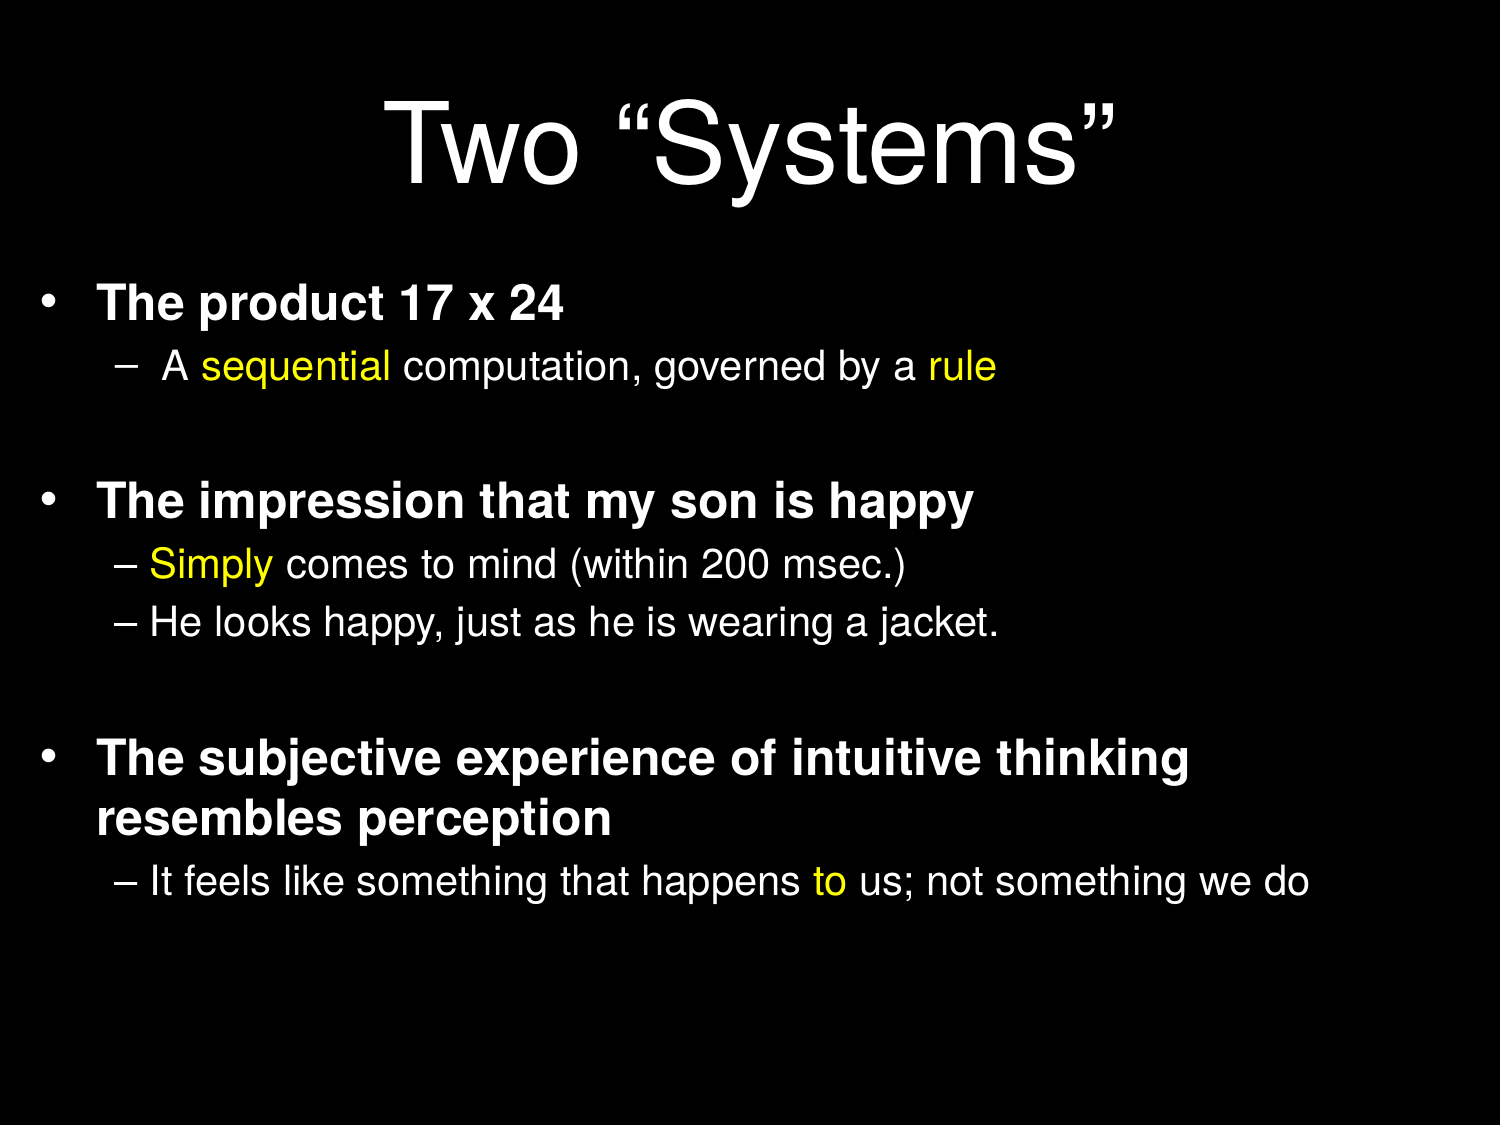

# Two “Systems”
The product 17 x 24
A sequential computation, governed by a rule

The impression that my son is happy
– Simply comes to mind (within 200 msec.)
– He looks happy, just as he is wearing a jacket.

The subjective experience of intuitive thinking resembles perception
– It feels like something that happens to us; not something we do